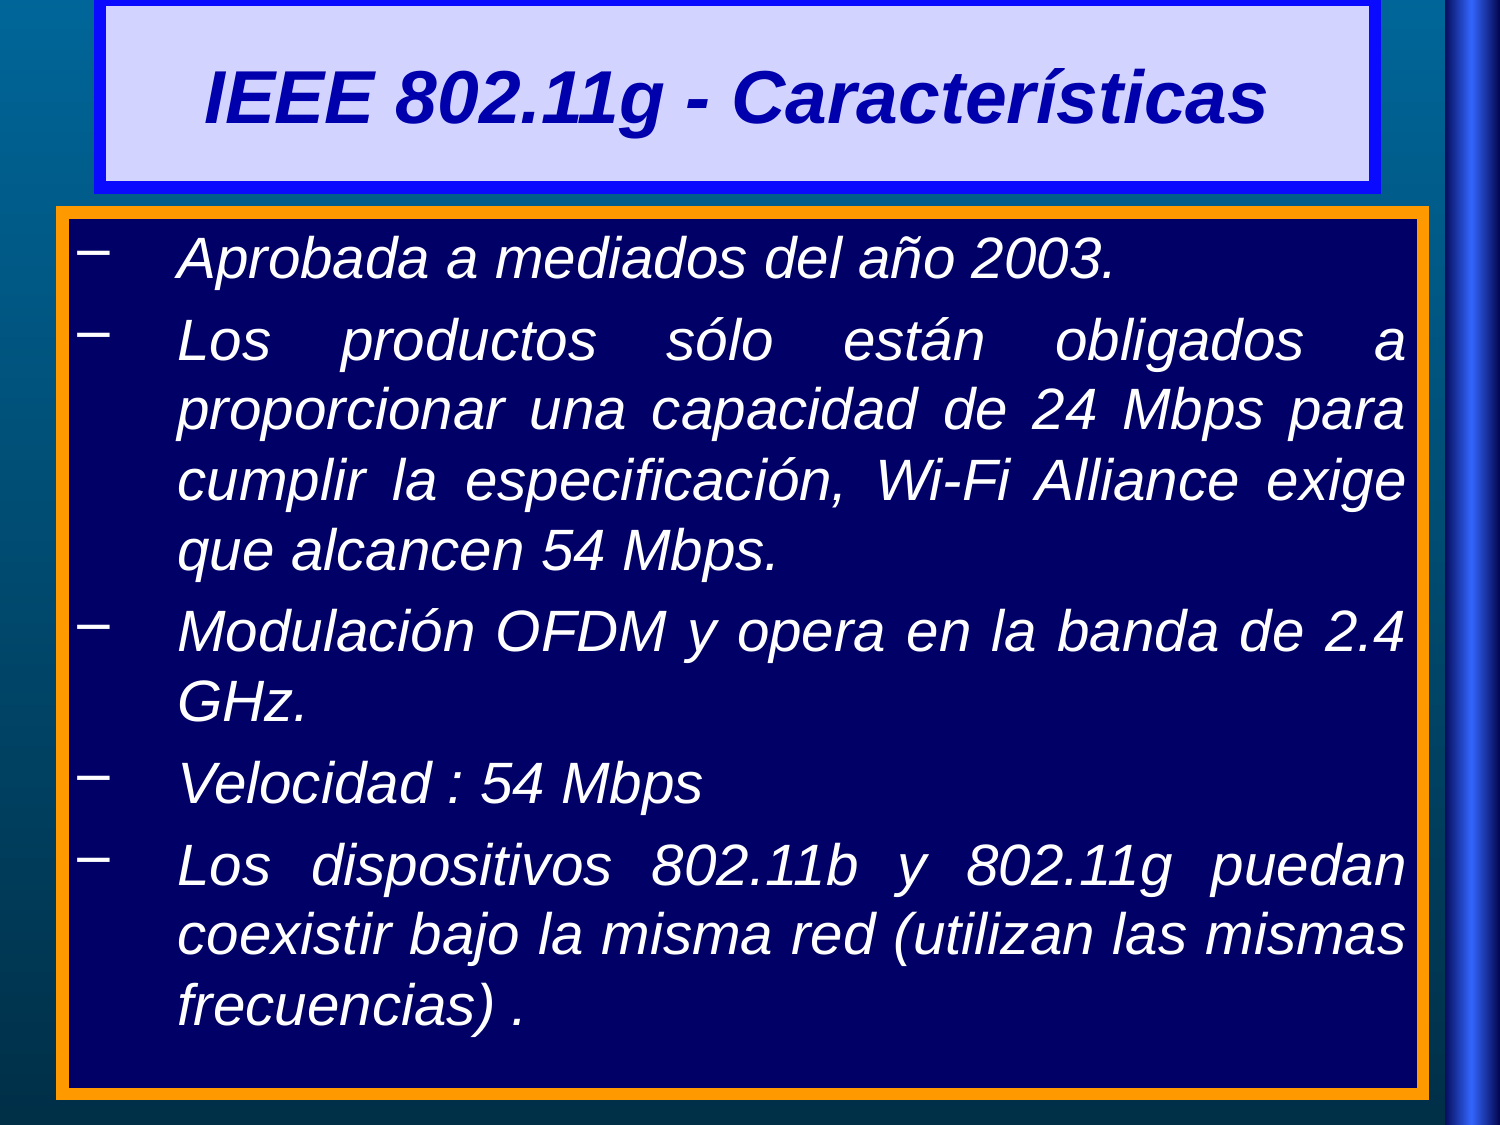

# IEEE 802.11g - Características
Aprobada a mediados del año 2003.
Los productos sólo están obligados a proporcionar una capacidad de 24 Mbps para cumplir la especificación, Wi-Fi Alliance exige que alcancen 54 Mbps.
Modulación OFDM y opera en la banda de 2.4 GHz.
Velocidad : 54 Mbps
Los dispositivos 802.11b y 802.11g puedan coexistir bajo la misma red (utilizan las mismas frecuencias) .